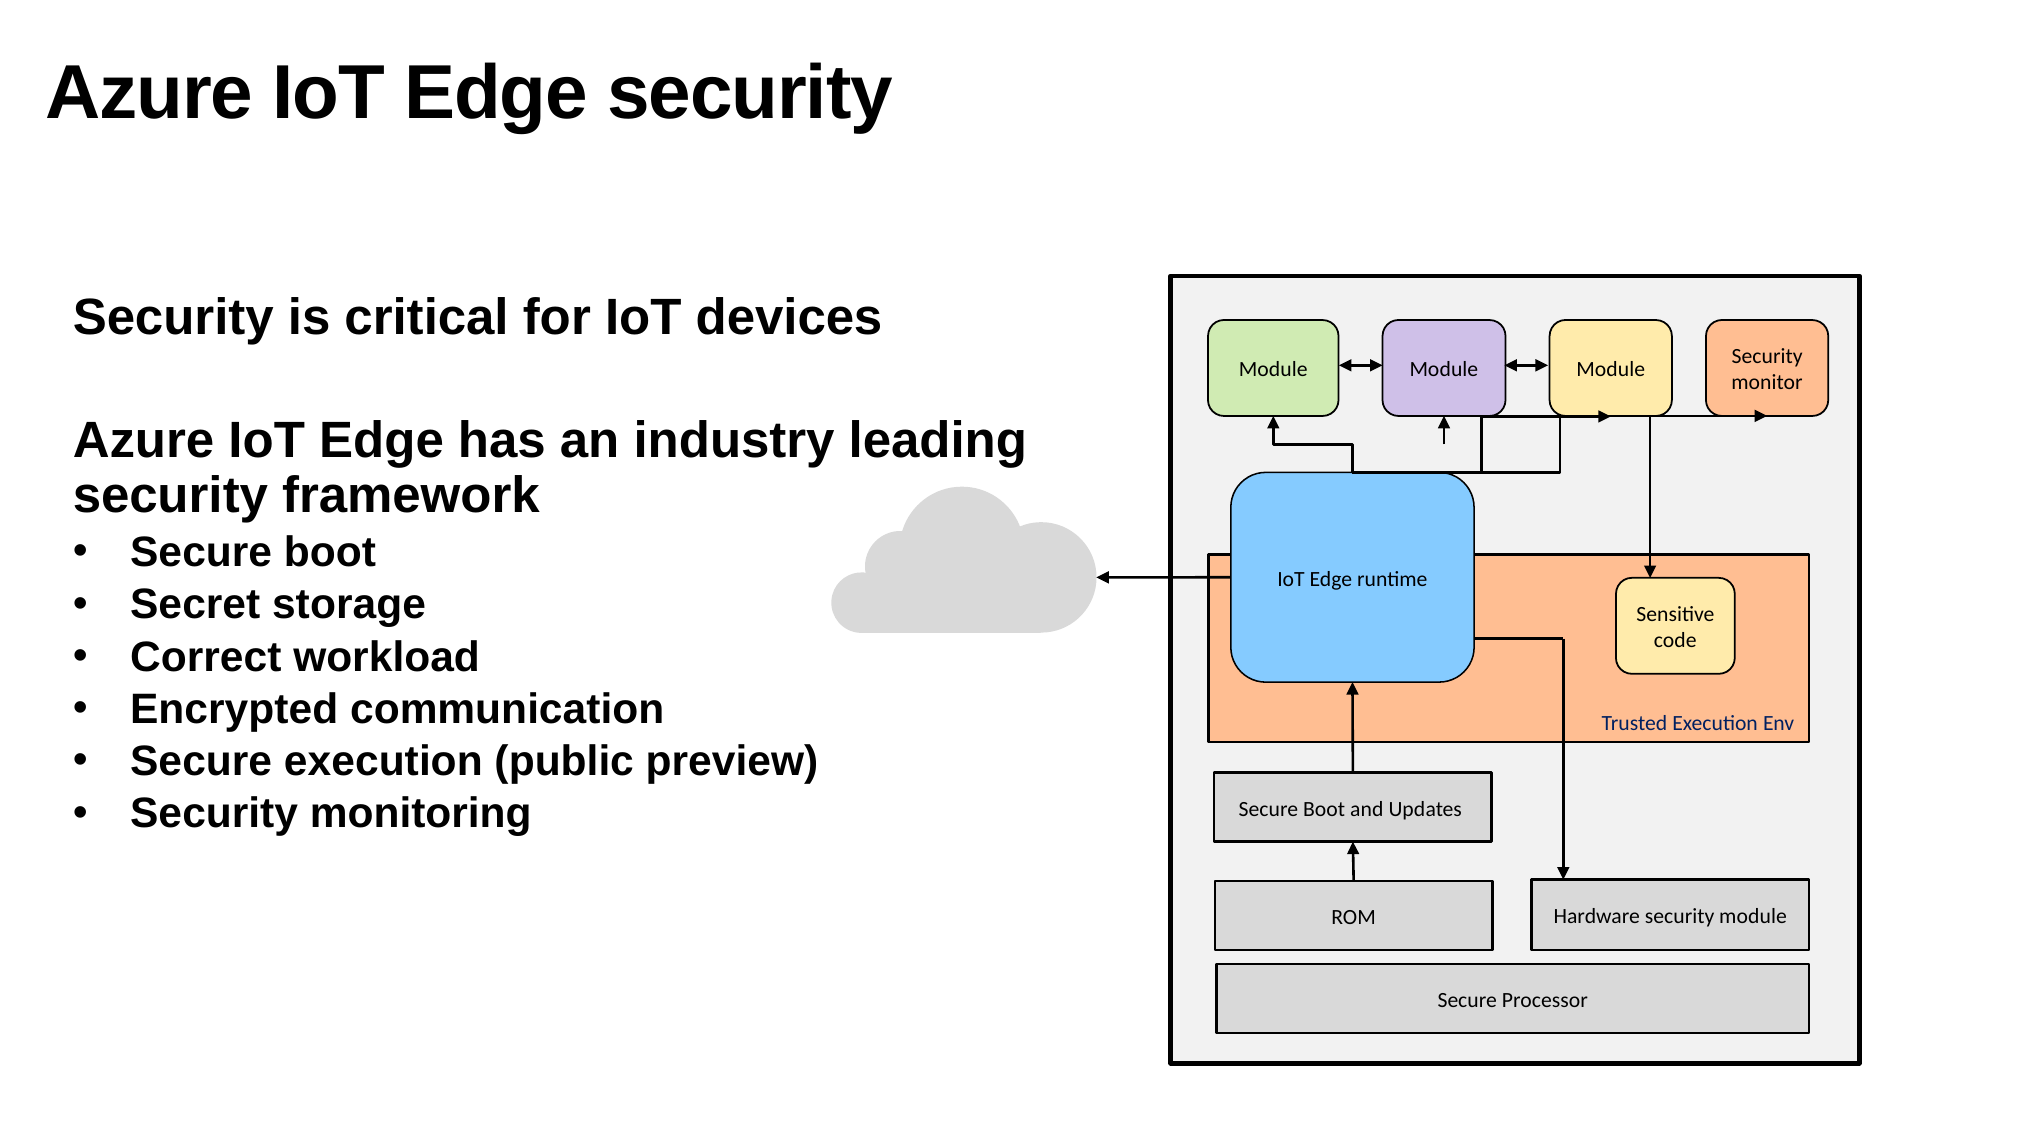

# Azure IoT Edge security

Security is critical for IoT devices

Azure IoT Edge has an industry leading security framework
Secure boot
Secret storage
Correct workload
Encrypted communication
Secure execution (public preview)
Security monitoring

Module
Module
Module
Security monitor
IoT Edge runtime

Trusted Execution Env
Sensitive code
Secure Boot and Updates
Hardware security module
ROM
Secure Processor